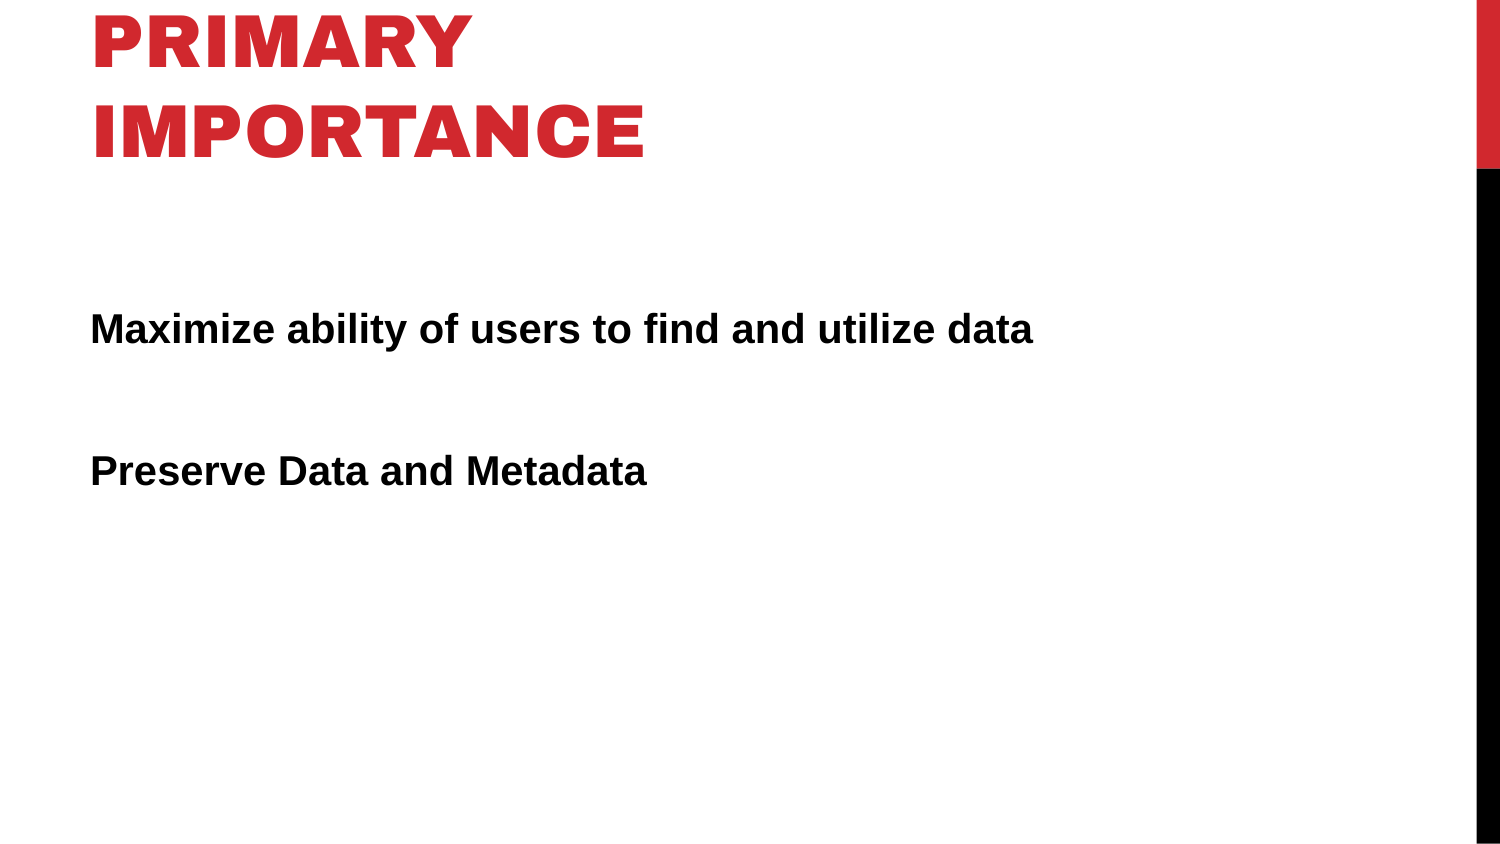

# Primary Importance

Maximize ability of users to find and utilize data

Preserve Data and Metadata